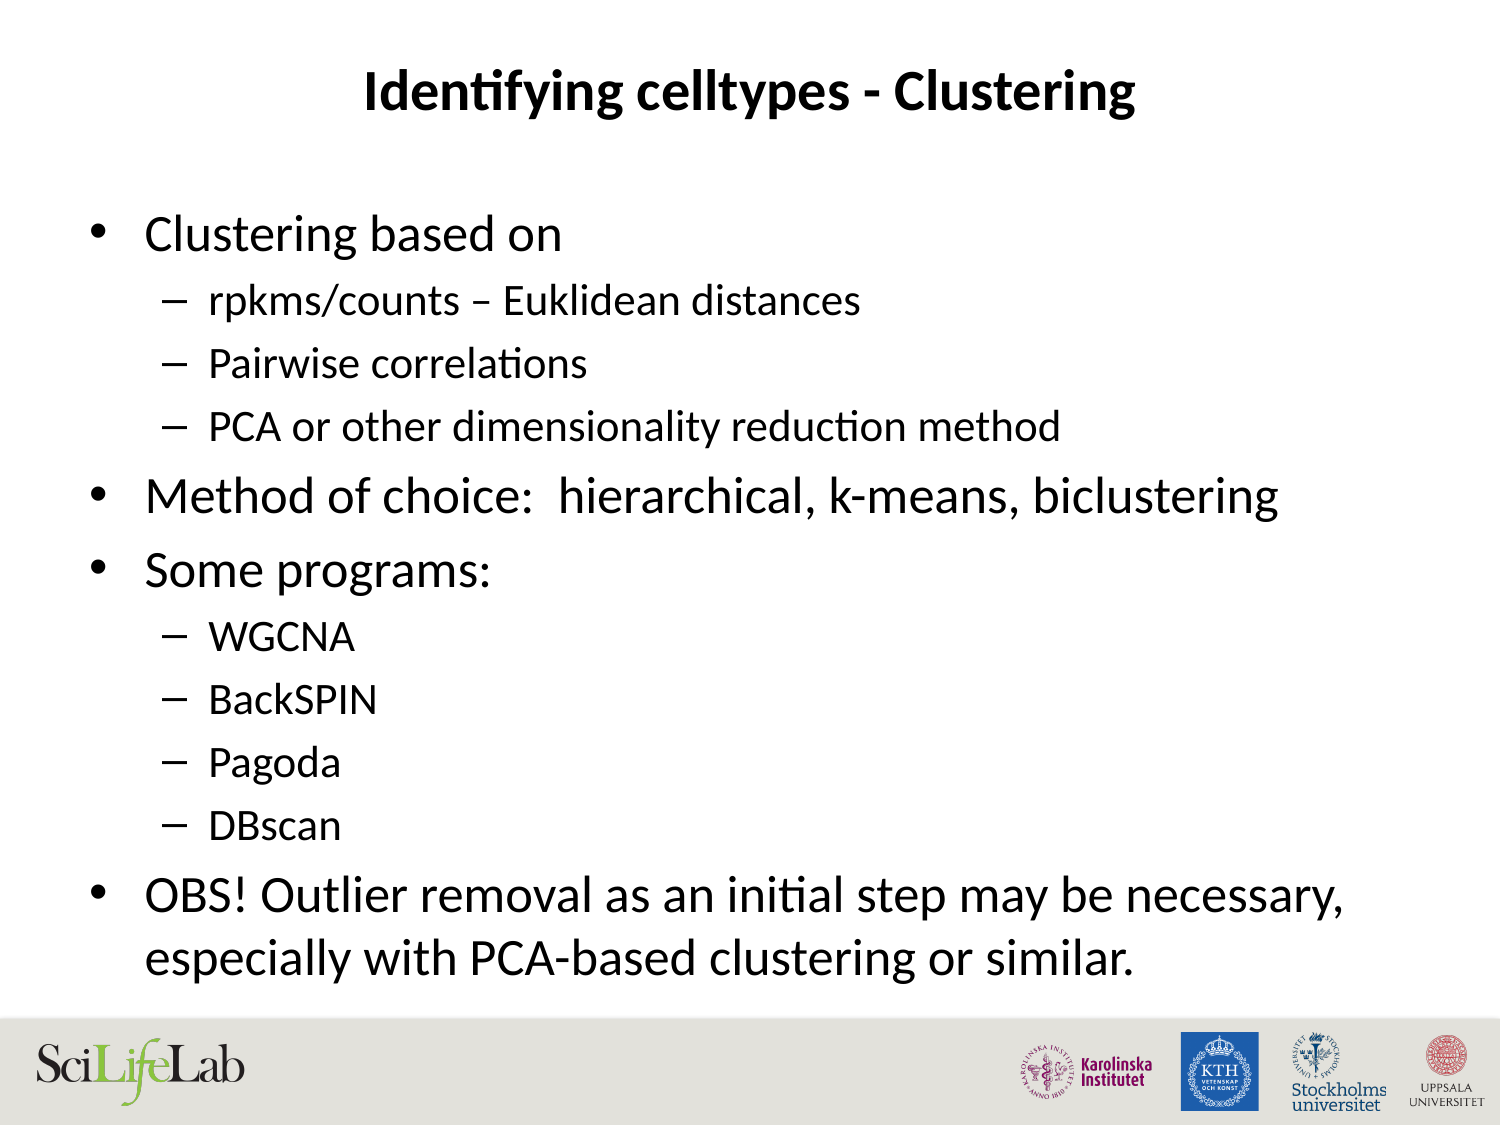

# Identifying celltypes - Clustering
Clustering based on
rpkms/counts – Euklidean distances
Pairwise correlations
PCA or other dimensionality reduction method
Method of choice:  hierarchical, k-means, biclustering
Some programs:
WGCNA
BackSPIN
Pagoda
DBscan
OBS! Outlier removal as an initial step may be necessary, especially with PCA-based clustering or similar.